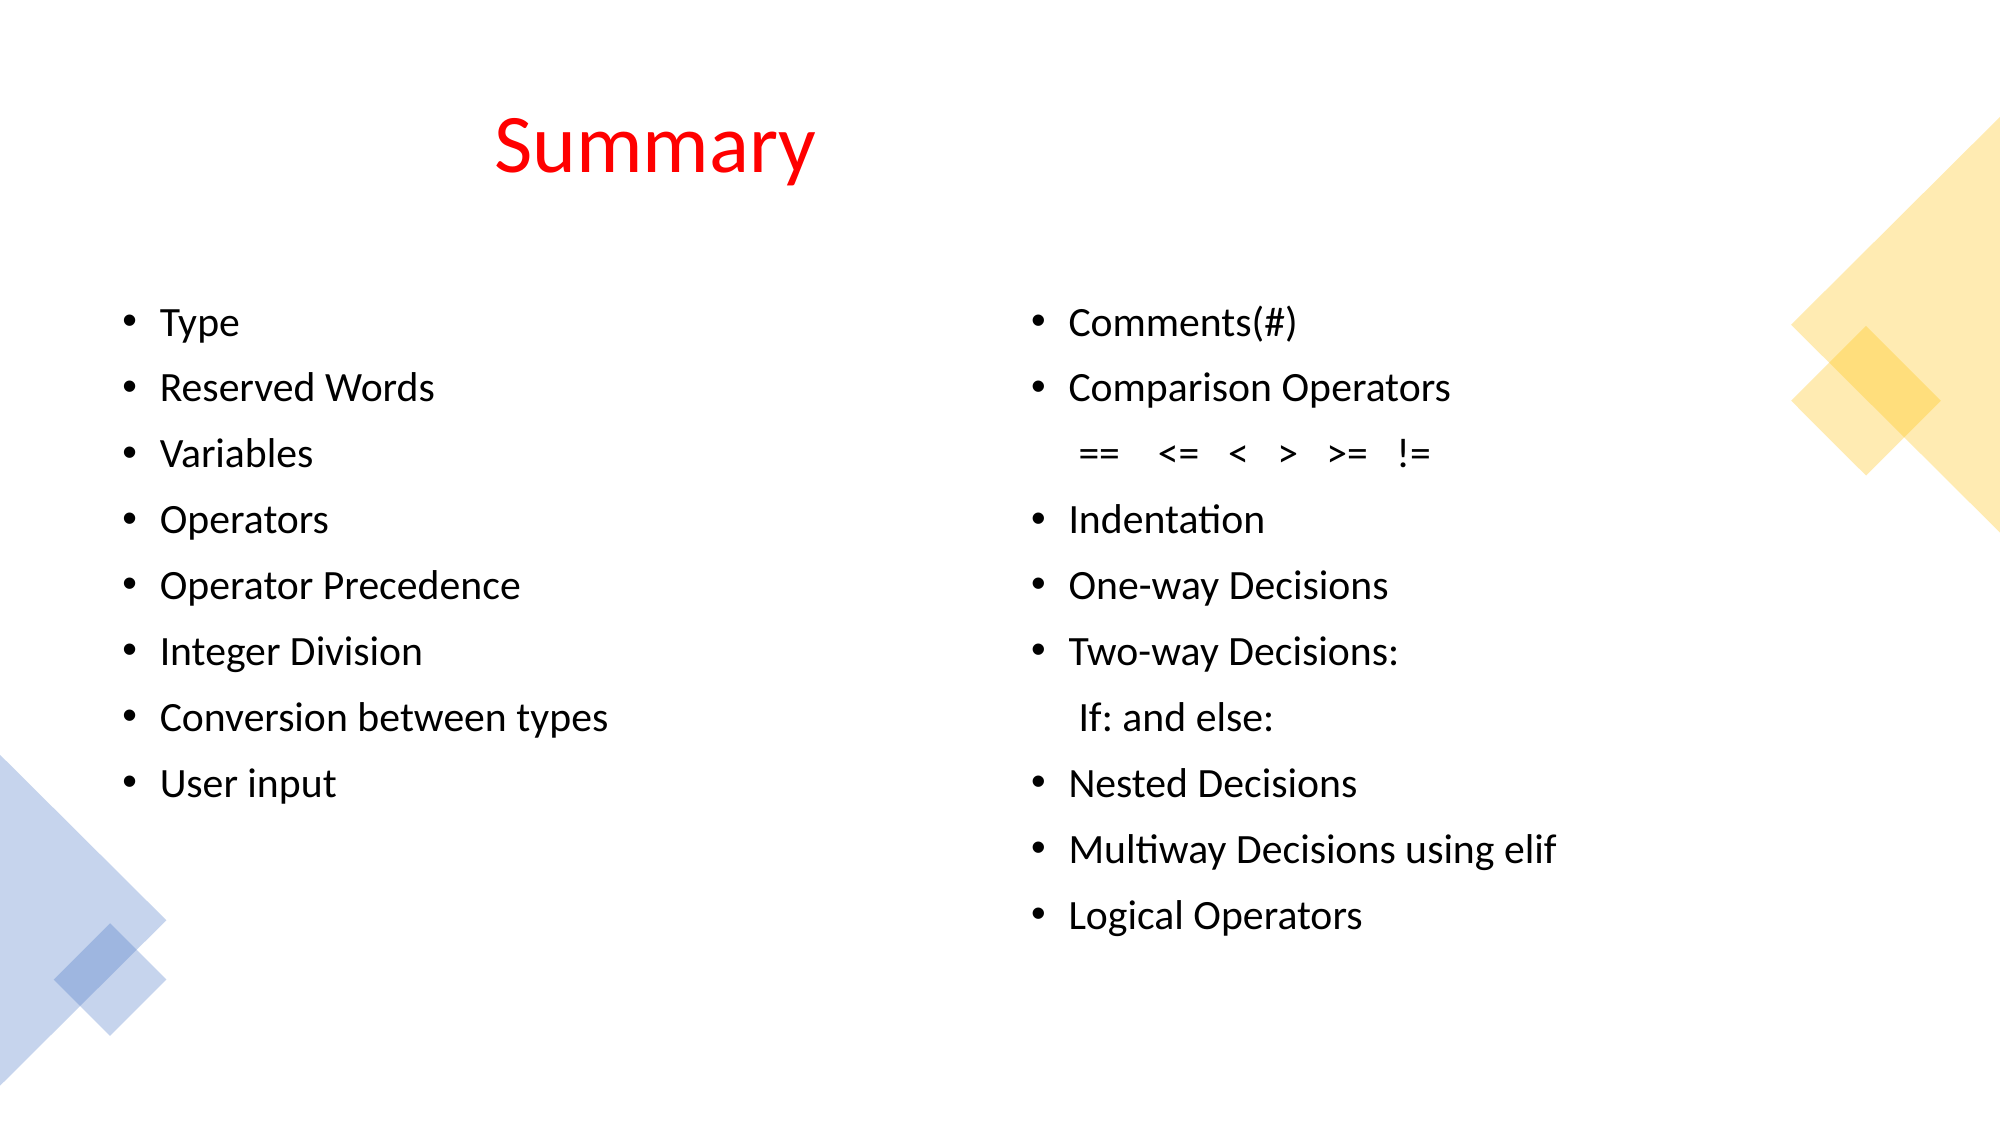

# Summary

Type
Reserved Words
Variables
Operators
Operator Precedence
Integer Division
Conversion between types
User input
Comments(#)
Comparison Operators
     ==    <=   <   >   >=   !=
Indentation
One-way Decisions
Two-way Decisions:
     If: and else:
Nested Decisions
Multiway Decisions using elif
Logical Operators